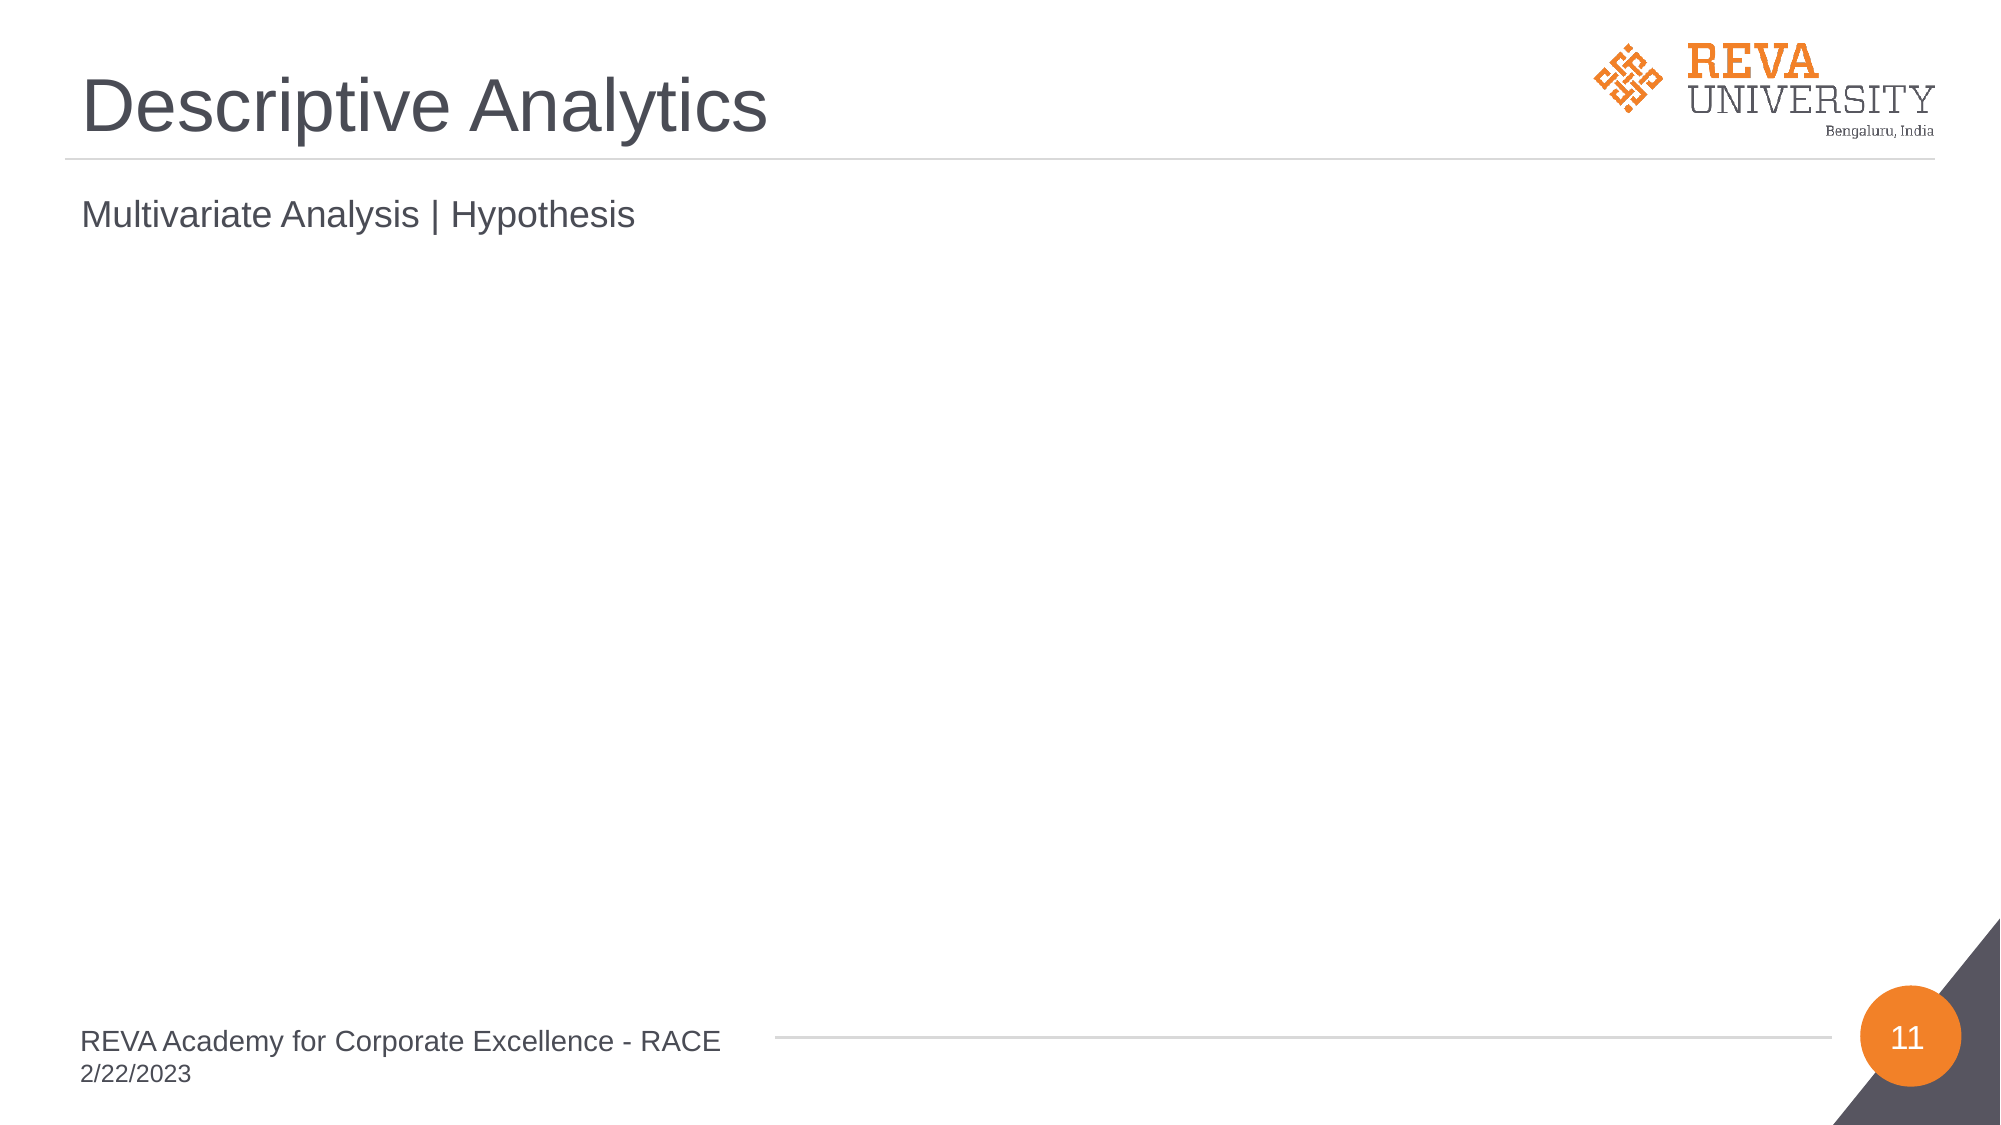

# Descriptive Analytics
Multivariate Analysis | Hypothesis
11
REVA Academy for Corporate Excellence - RACE
2/22/2023